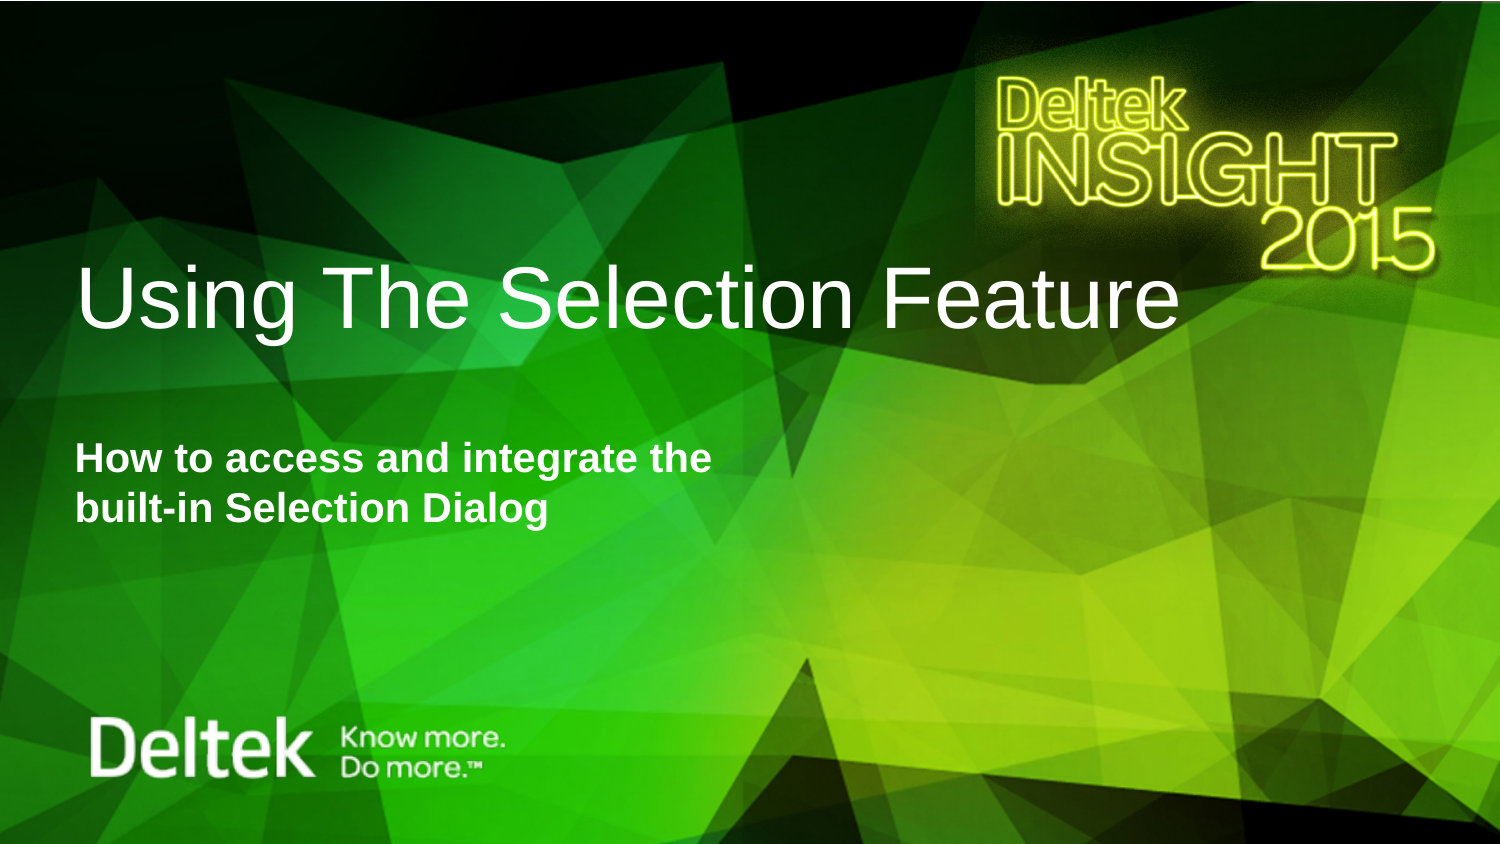

# Using The Selection Feature
How to access and integrate the built-in Selection Dialog